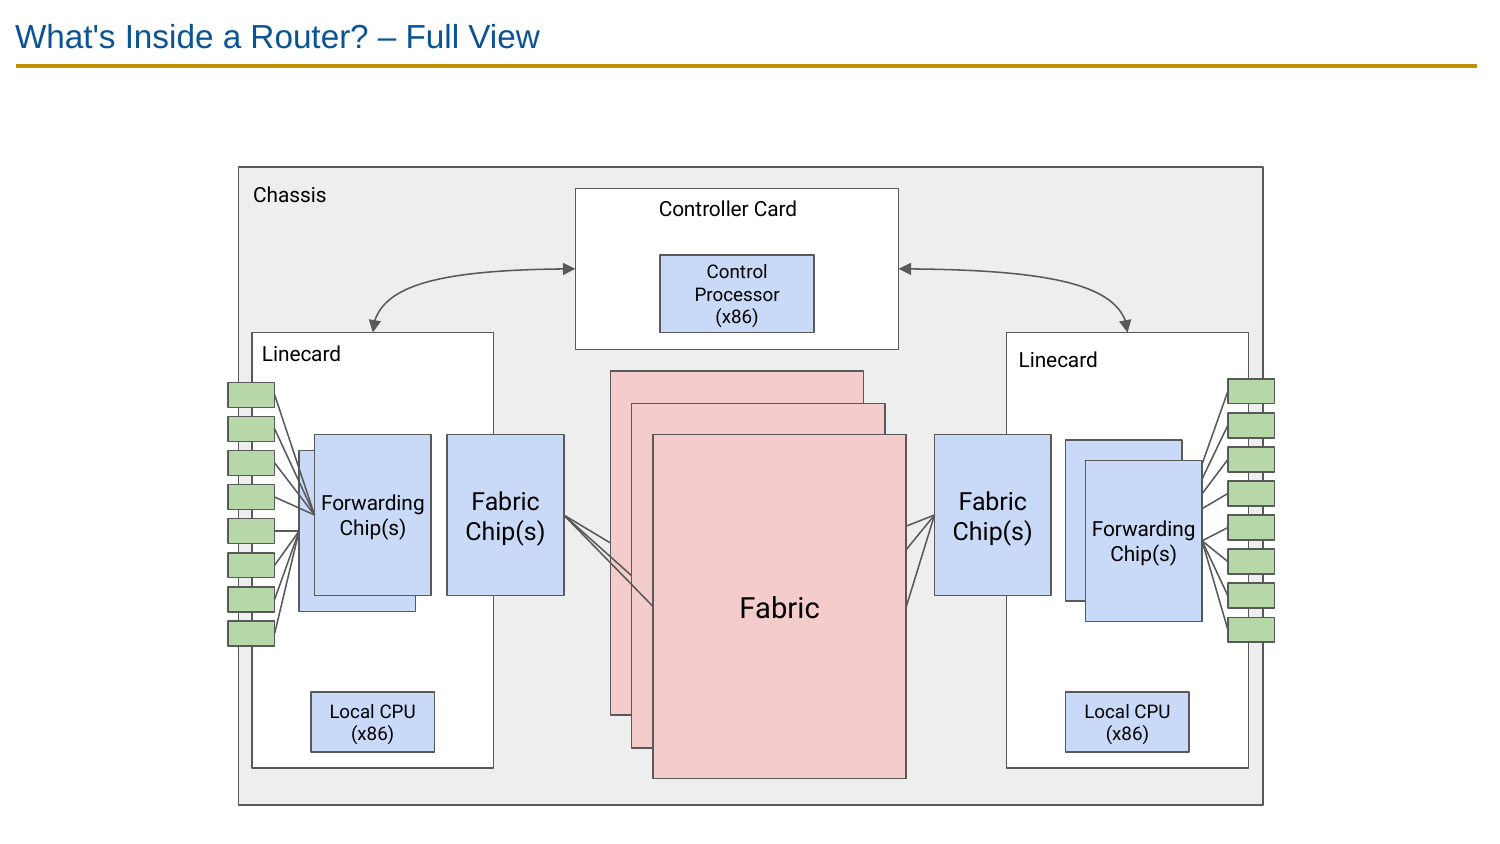

# What's Inside a Router? – Full View

Chassis
Controller Card

Control Processor (x86)
Linecard

Linecard
Fabric

Fabric

Forwarding Chip(s)
Fabric Chip(s)
Fabric
Fabric Chip(s)

Forwarding Chip(s)

Local CPU (x86)
Local CPU (x86)